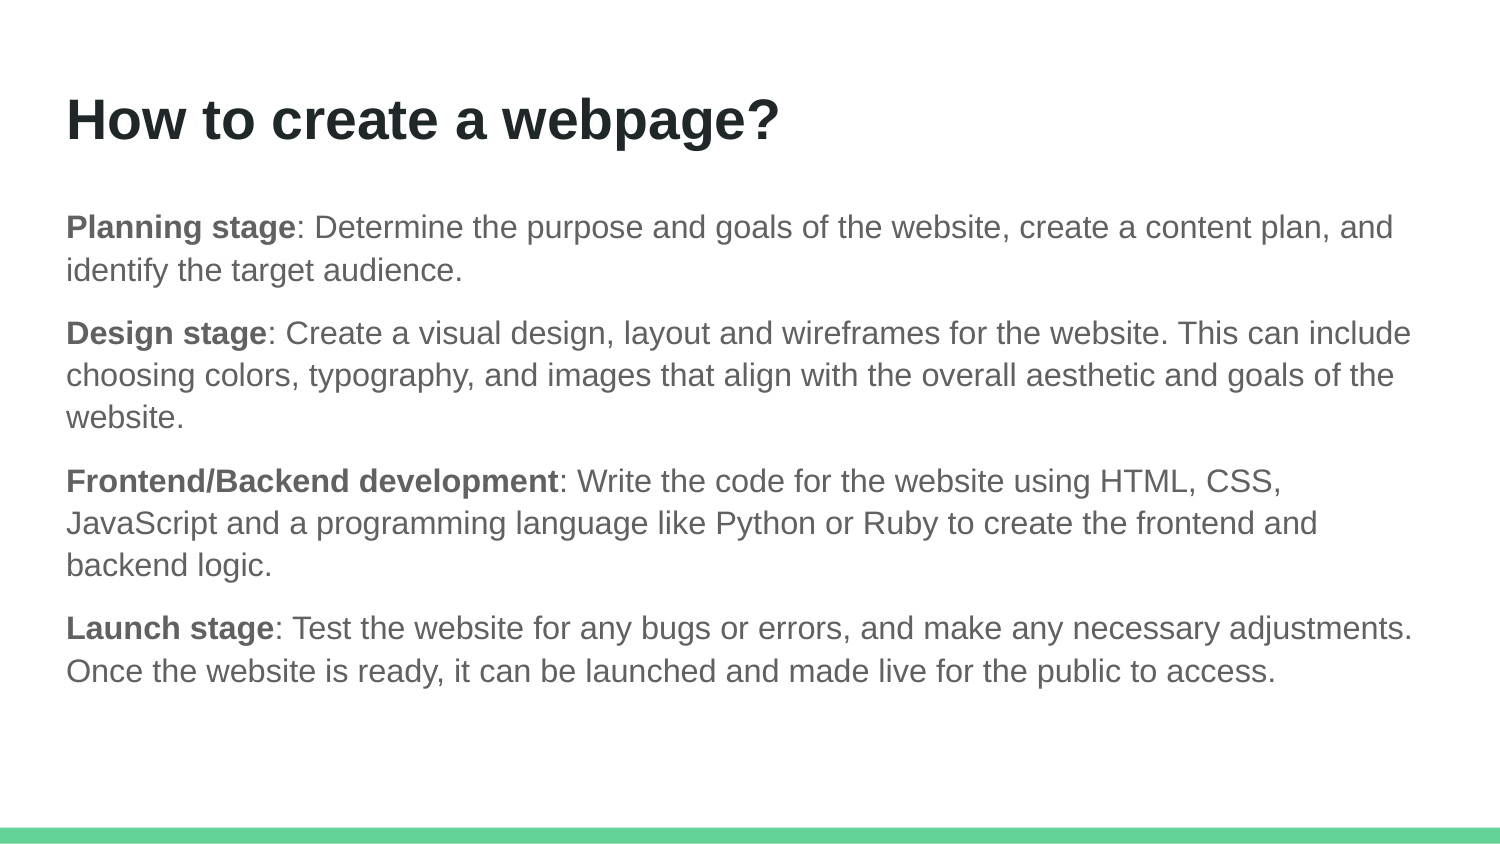

# How to create a webpage?
Planning stage: Determine the purpose and goals of the website, create a content plan, and identify the target audience.
Design stage: Create a visual design, layout and wireframes for the website. This can include choosing colors, typography, and images that align with the overall aesthetic and goals of the website.
Frontend/Backend development: Write the code for the website using HTML, CSS, JavaScript and a programming language like Python or Ruby to create the frontend and backend logic.
Launch stage: Test the website for any bugs or errors, and make any necessary adjustments. Once the website is ready, it can be launched and made live for the public to access.